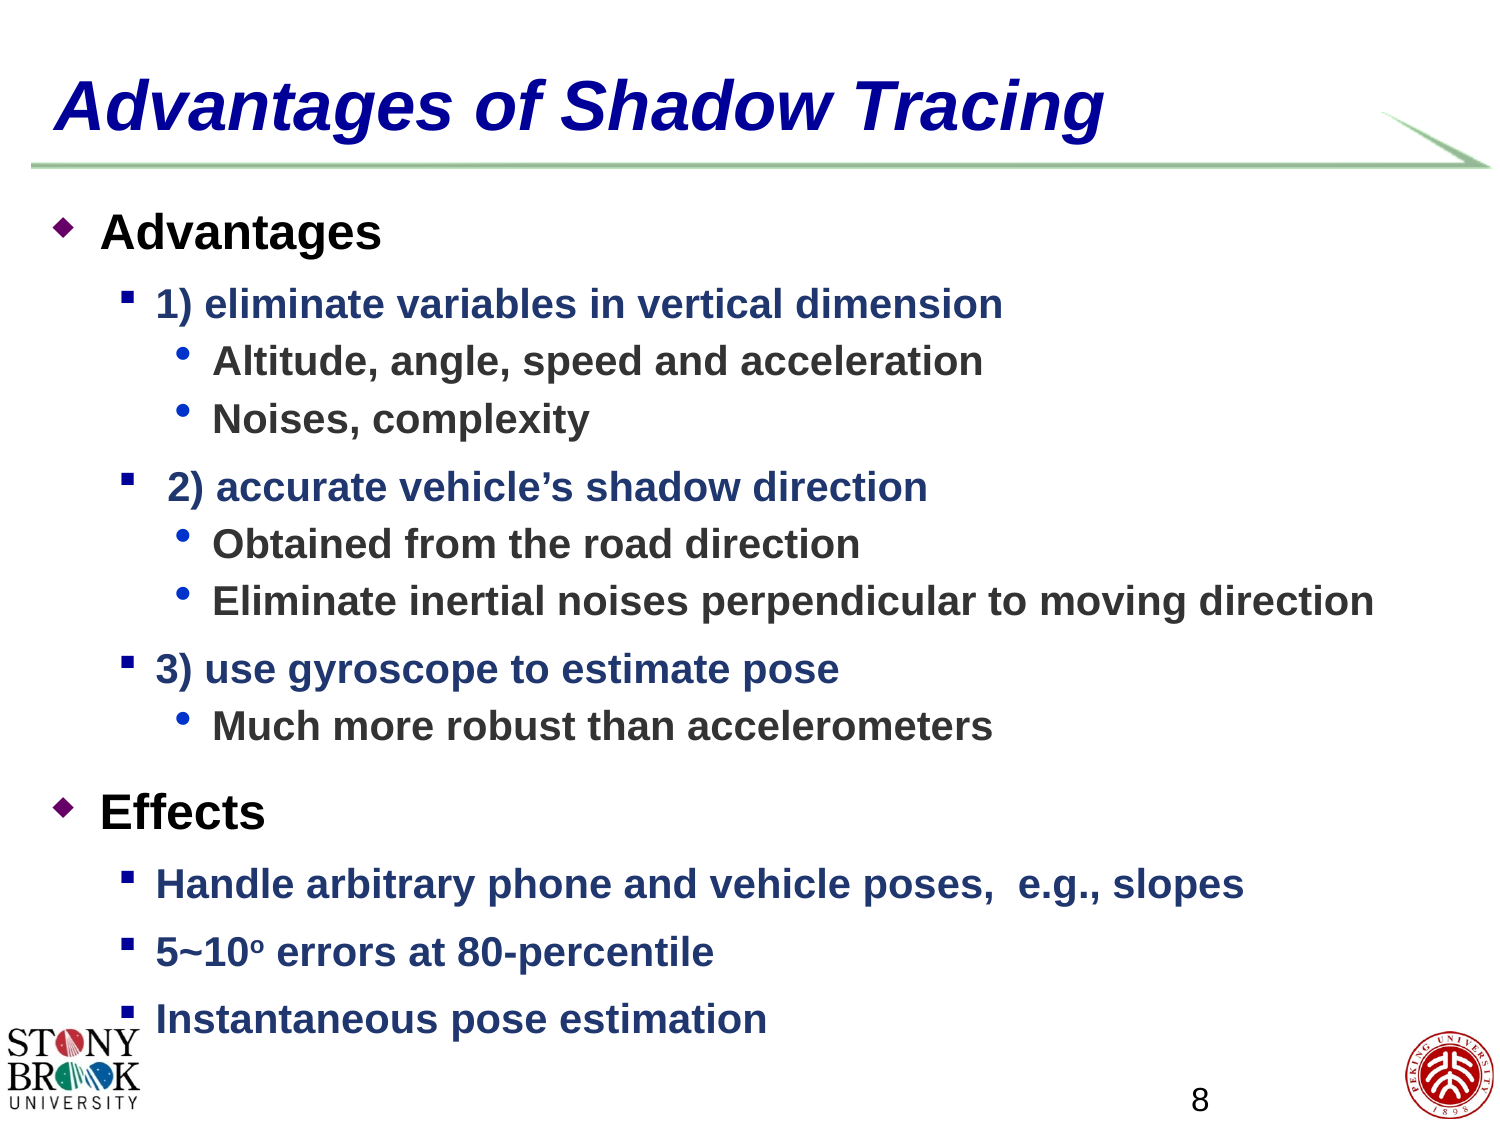

# Advantages of Shadow Tracing
Advantages
1) eliminate variables in vertical dimension
Altitude, angle, speed and acceleration
Noises, complexity
 2) accurate vehicle’s shadow direction
Obtained from the road direction
Eliminate inertial noises perpendicular to moving direction
3) use gyroscope to estimate pose
Much more robust than accelerometers
Effects
Handle arbitrary phone and vehicle poses,  e.g., slopes
5~10o errors at 80-percentile
Instantaneous pose estimation